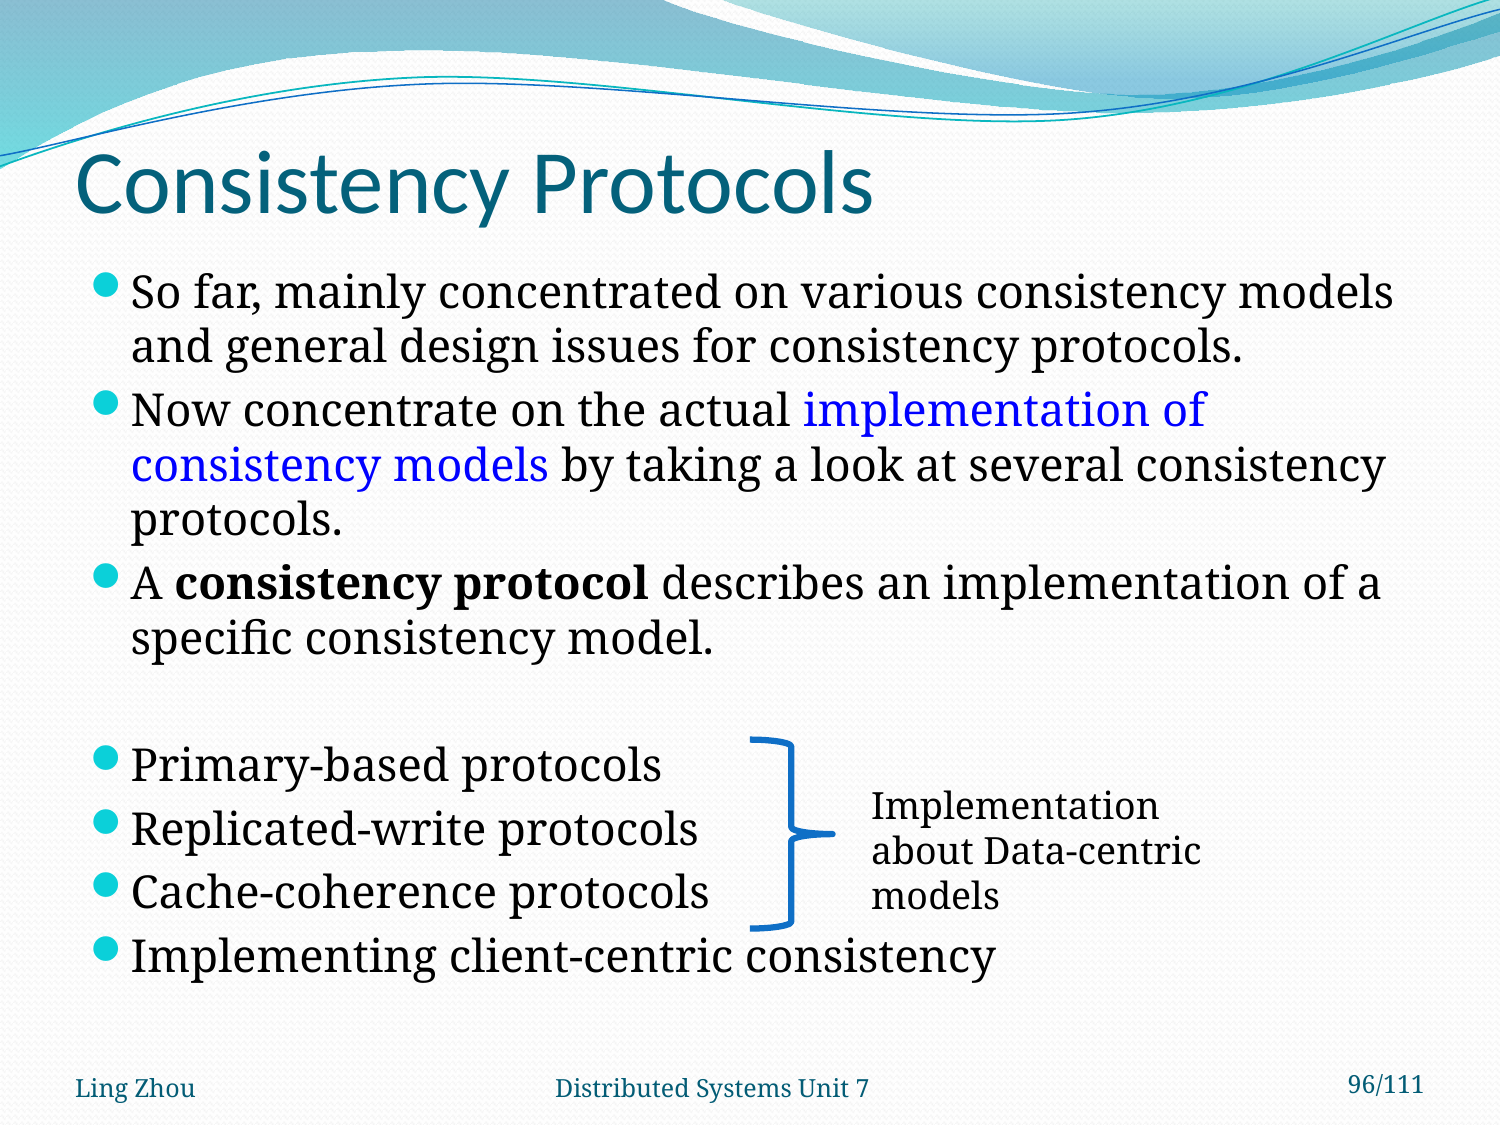

# Consistency Protocols
So far, mainly concentrated on various consistency models and general design issues for consistency protocols.
Now concentrate on the actual implementation of consistency models by taking a look at several consistency protocols.
A consistency protocol describes an implementation of a specific consistency model.

Primary-based protocols
Replicated-write protocols
Cache-coherence protocols
Implementing client-centric consistency

Implementation about Data-centric models
Ling Zhou
Distributed Systems Unit 7
96/111